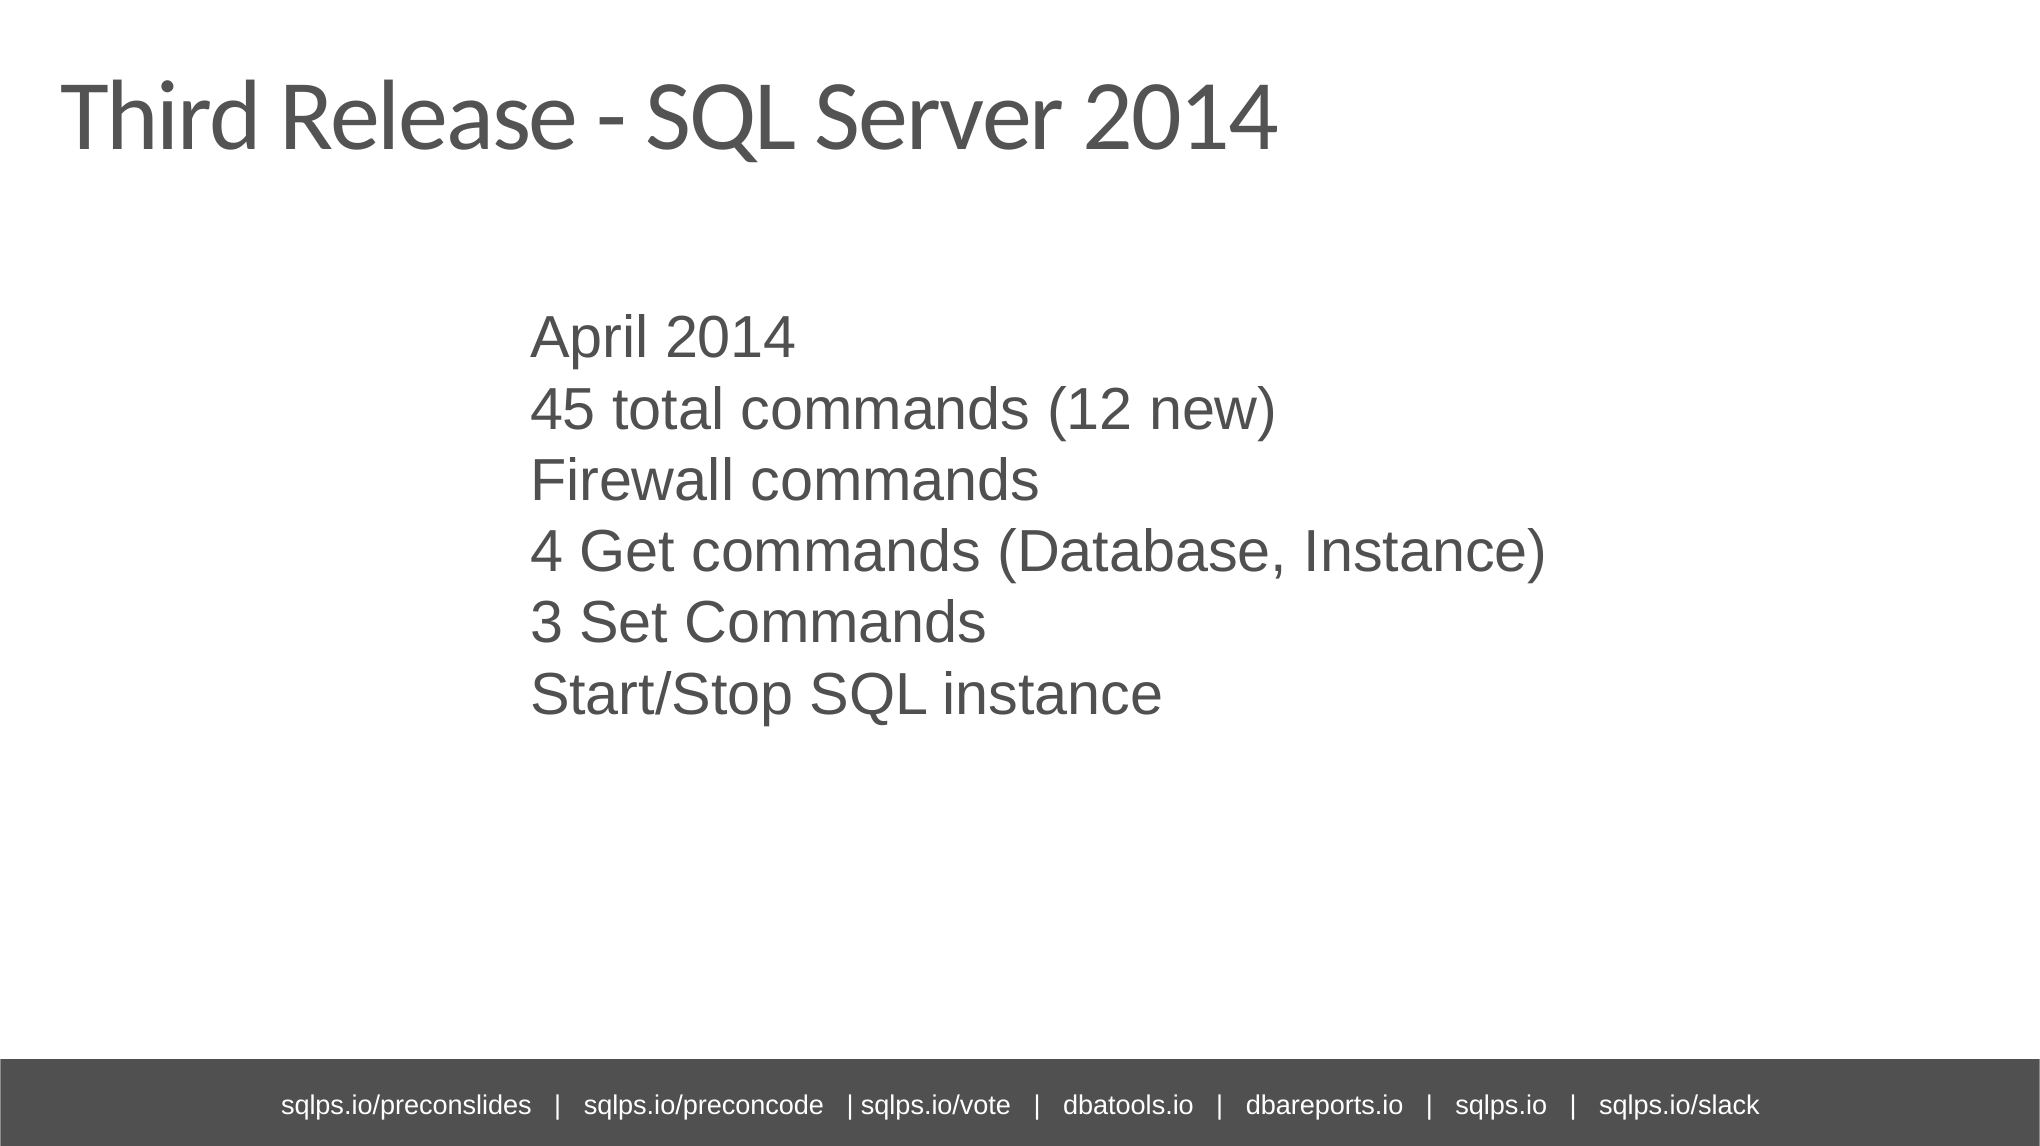

# Third Release - SQL Server 2014
April 2014
45 total commands (12 new)
Firewall commands
4 Get commands (Database, Instance)
3 Set Commands
Start/Stop SQL instance